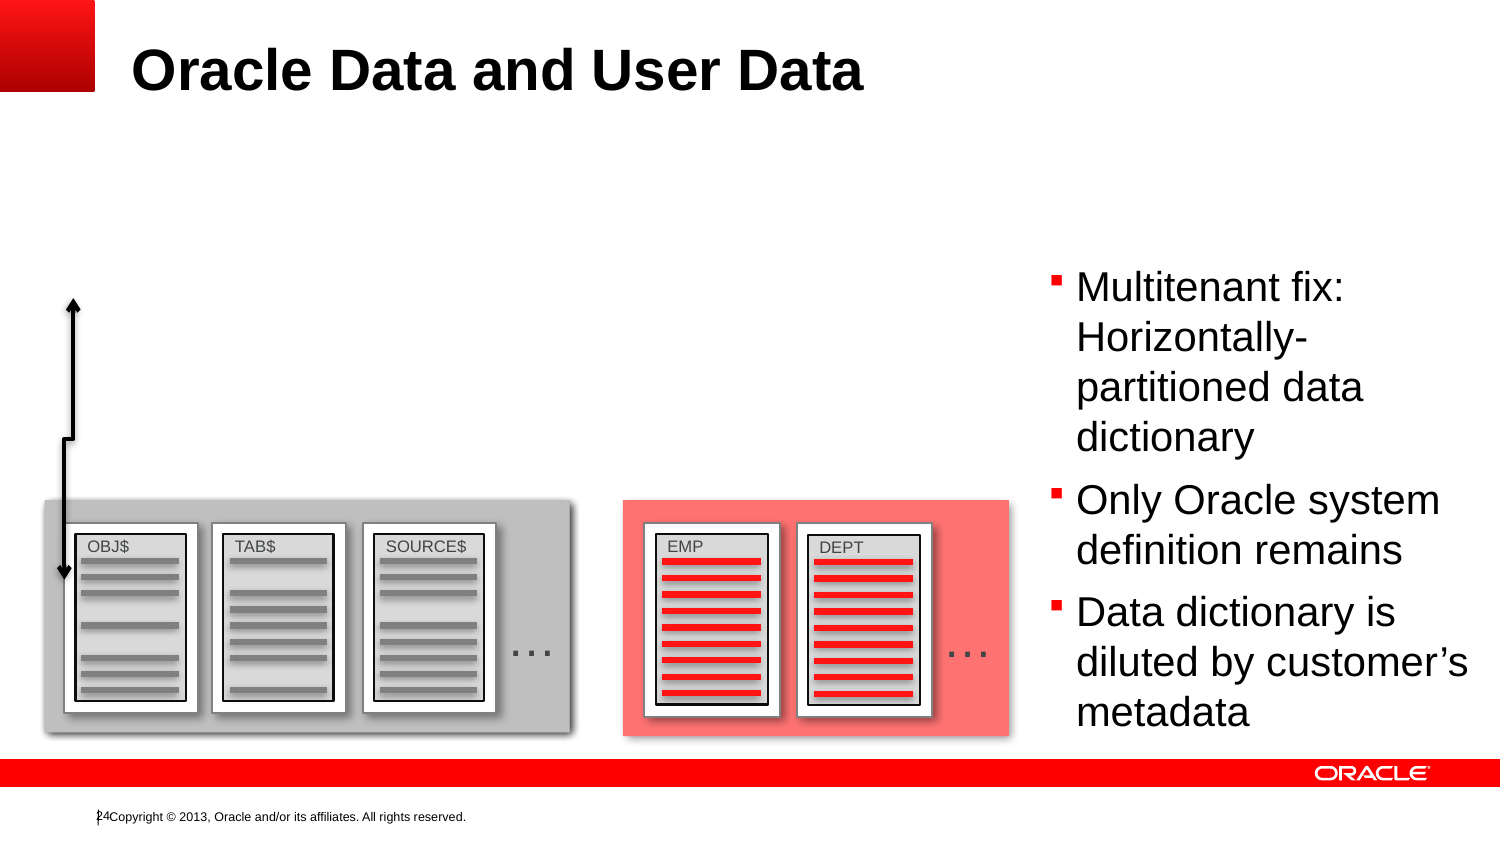

# Oracle Data and User Data
Multitenant fix:
Horizontally-partitioned data dictionary
Only Oracle system definition remains
Data dictionary is diluted by customer’s metadata

OBJ$
TAB$
SOURCE$

…

OBJ$
TAB$
SOURCE$

…

OBJ$
TAB$
SOURCE$

…

EMP

DEPT

…